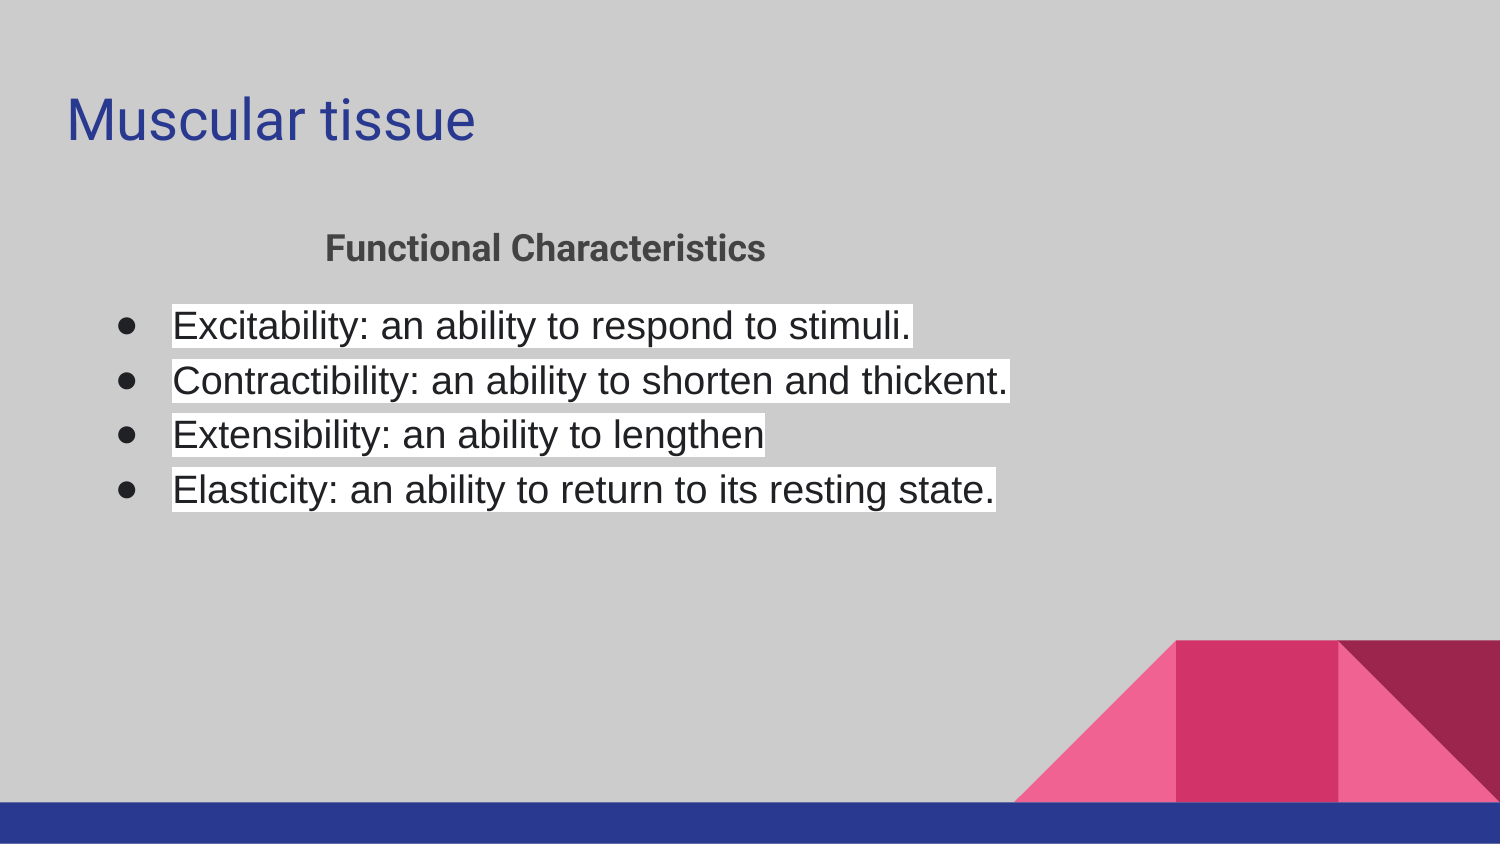

# Muscular tissue
                            Functional Characteristics
Excitability: an ability to respond to stimuli.
Contractibility: an ability to shorten and thickent.
Extensibility: an ability to lengthen
Elasticity: an ability to return to its resting state.